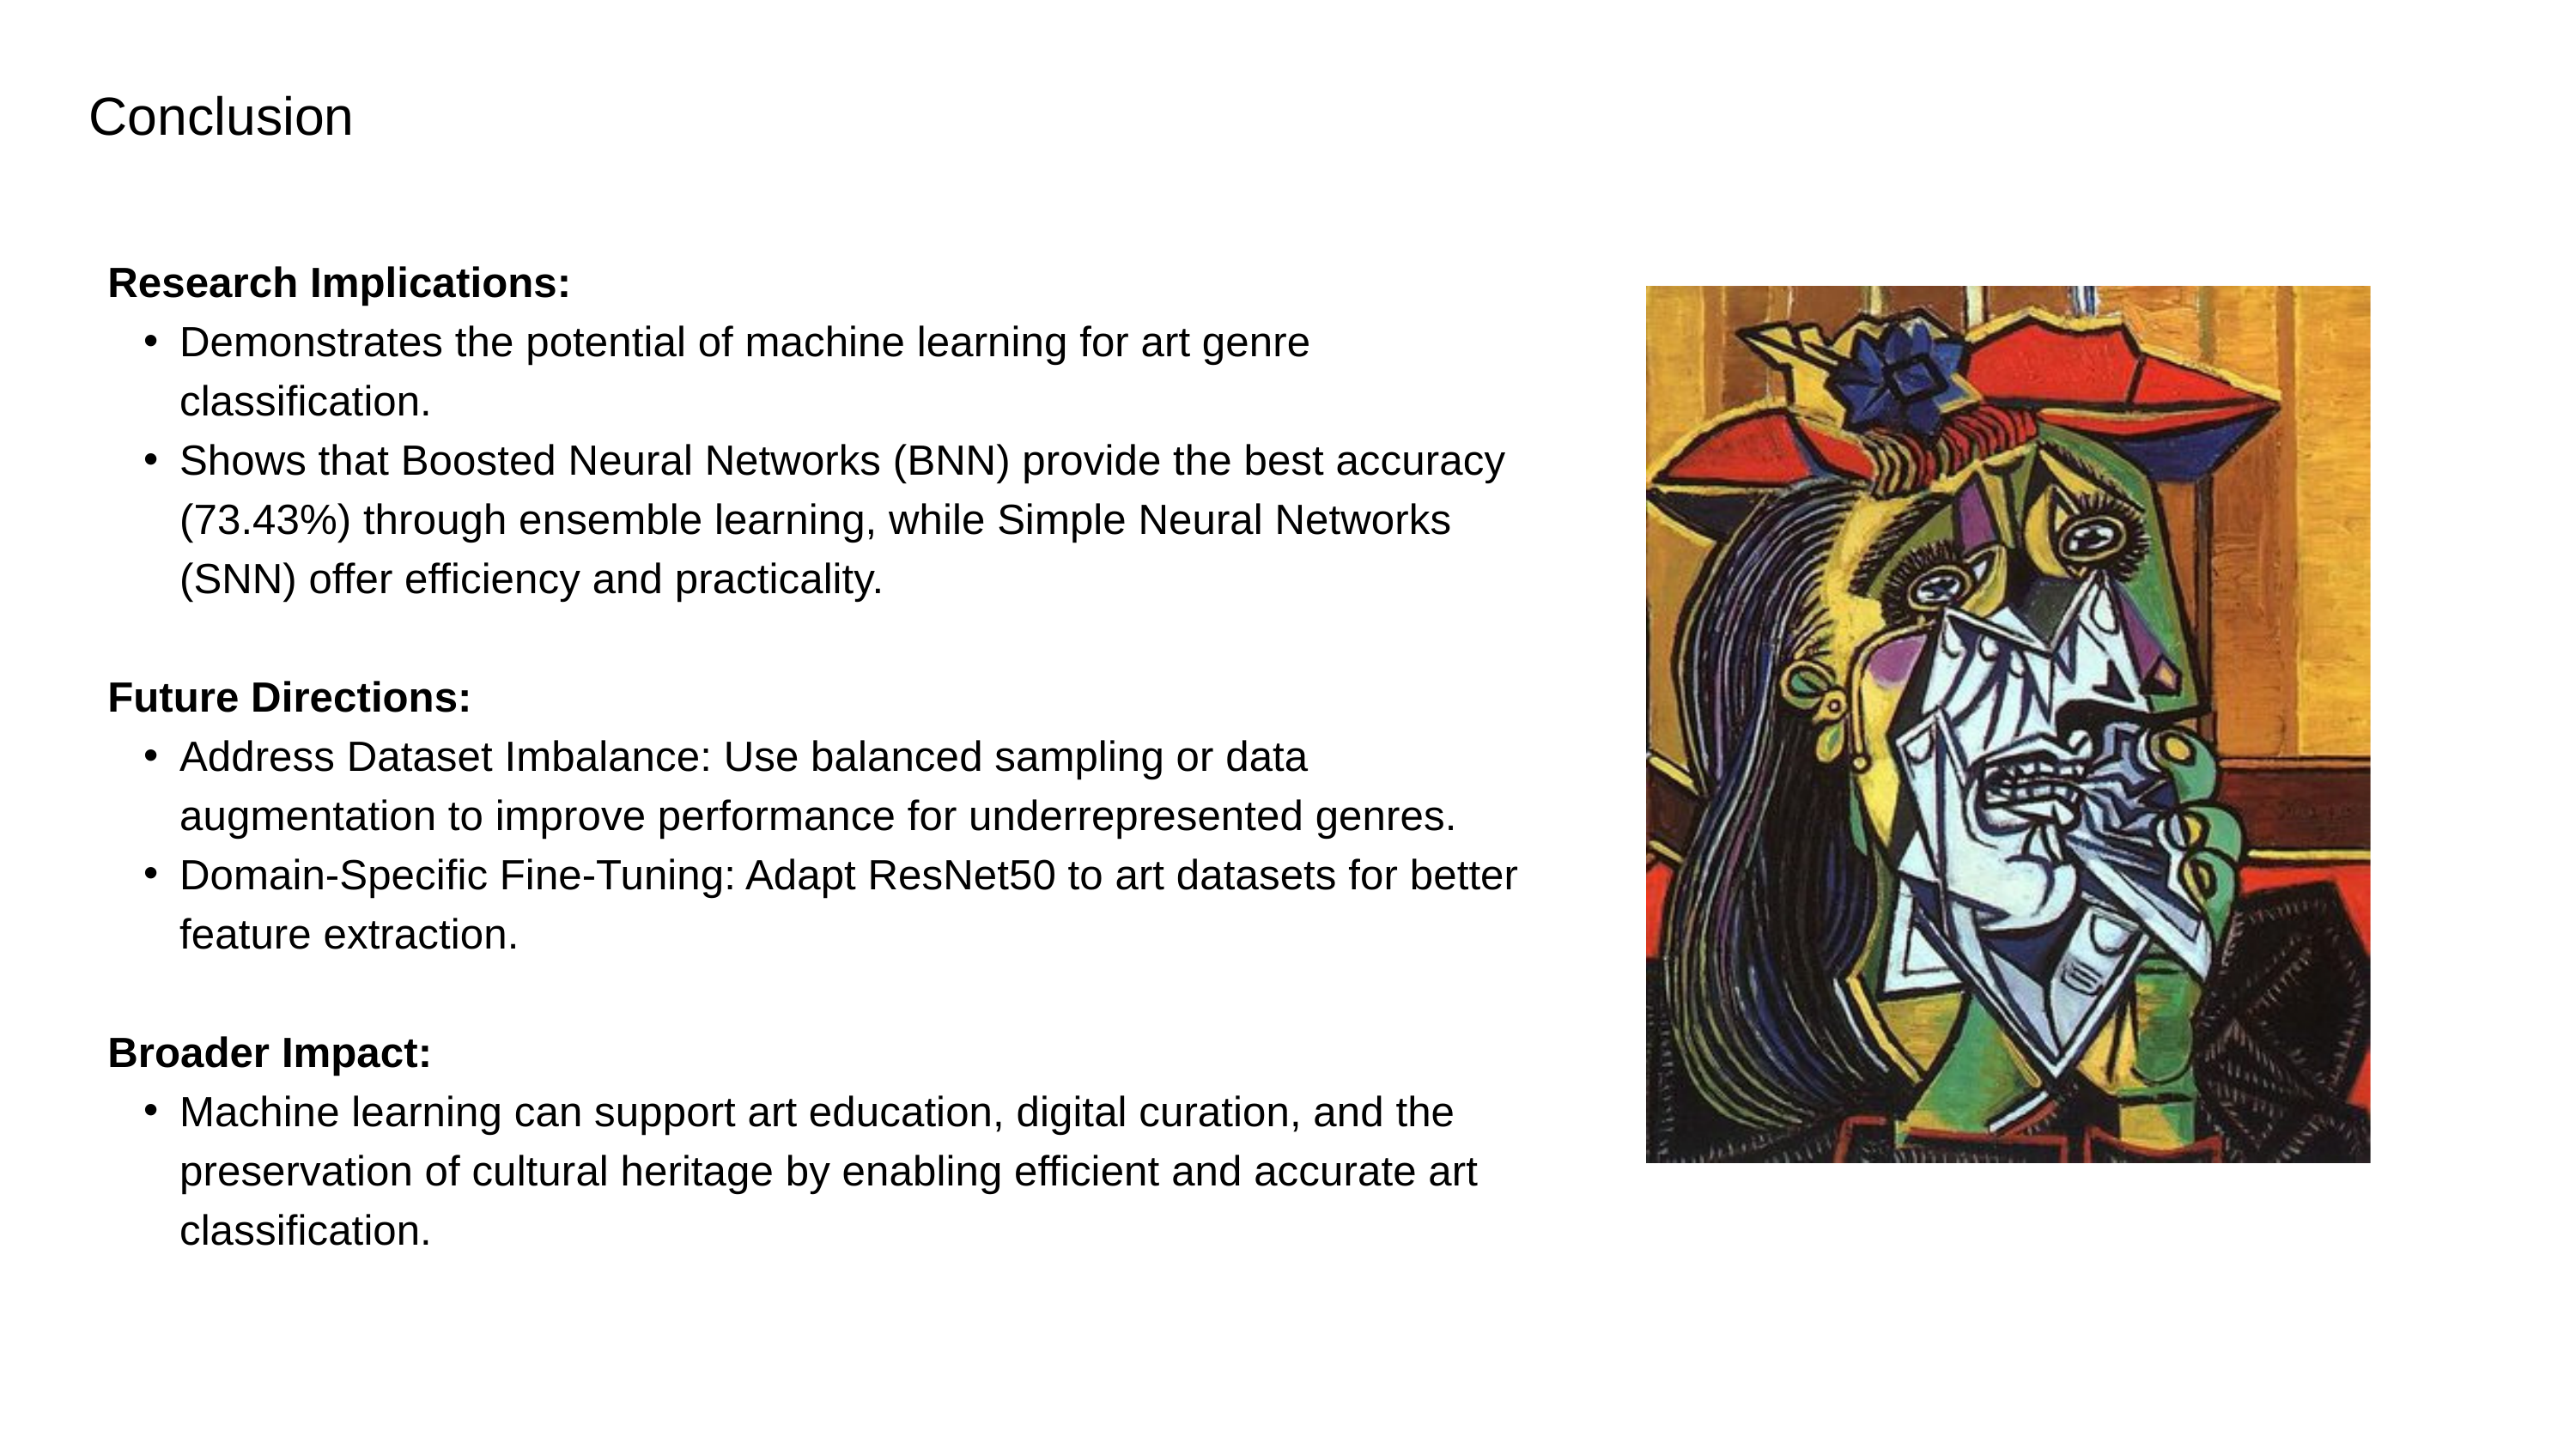

Conclusion
Research Implications:
Demonstrates the potential of machine learning for art genre classification.
Shows that Boosted Neural Networks (BNN) provide the best accuracy (73.43%) through ensemble learning, while Simple Neural Networks (SNN) offer efficiency and practicality.

Future Directions:
Address Dataset Imbalance: Use balanced sampling or data augmentation to improve performance for underrepresented genres.
Domain-Specific Fine-Tuning: Adapt ResNet50 to art datasets for better feature extraction.

Broader Impact:
Machine learning can support art education, digital curation, and the preservation of cultural heritage by enabling efficient and accurate art classification.